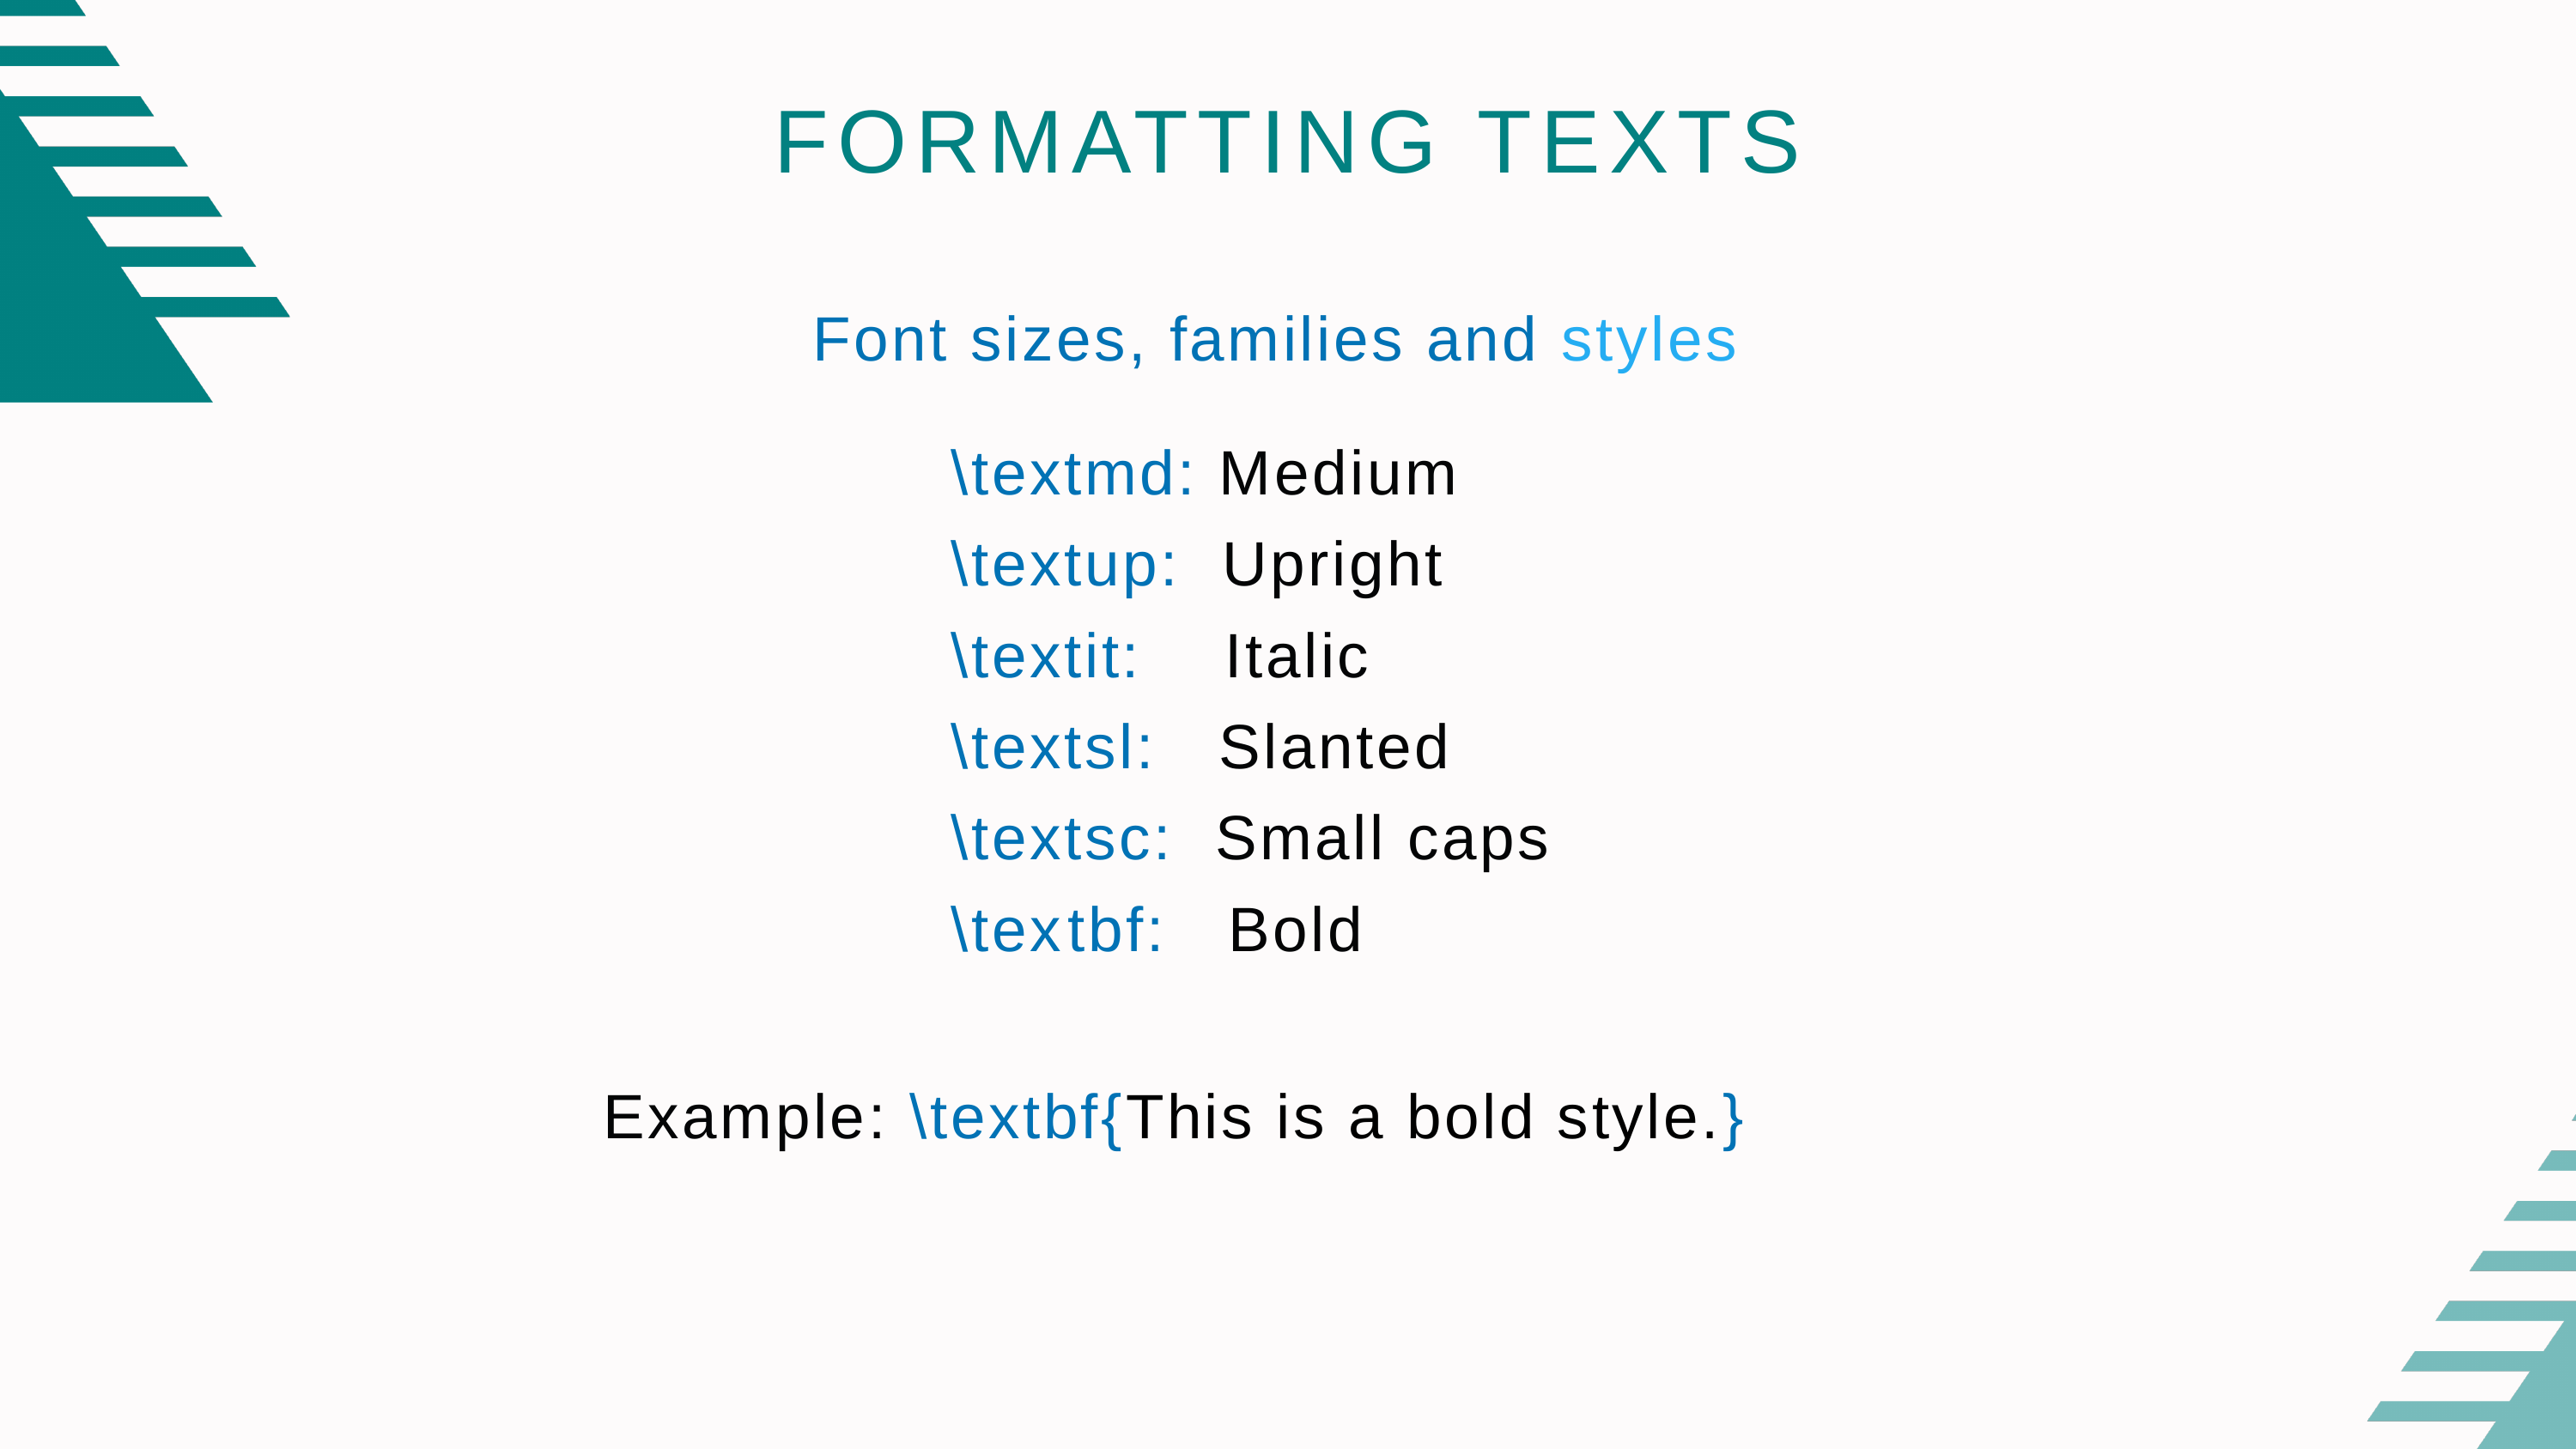

FORMATTING TEXTS
Font sizes, families and styles
\textmd: Medium
\textup:  Upright
\textit:    Italic
\textsl:   Slanted
\textsc:  Small caps
\tex﻿tbf:   Bold

Example: \textbf{This is a bold style.}